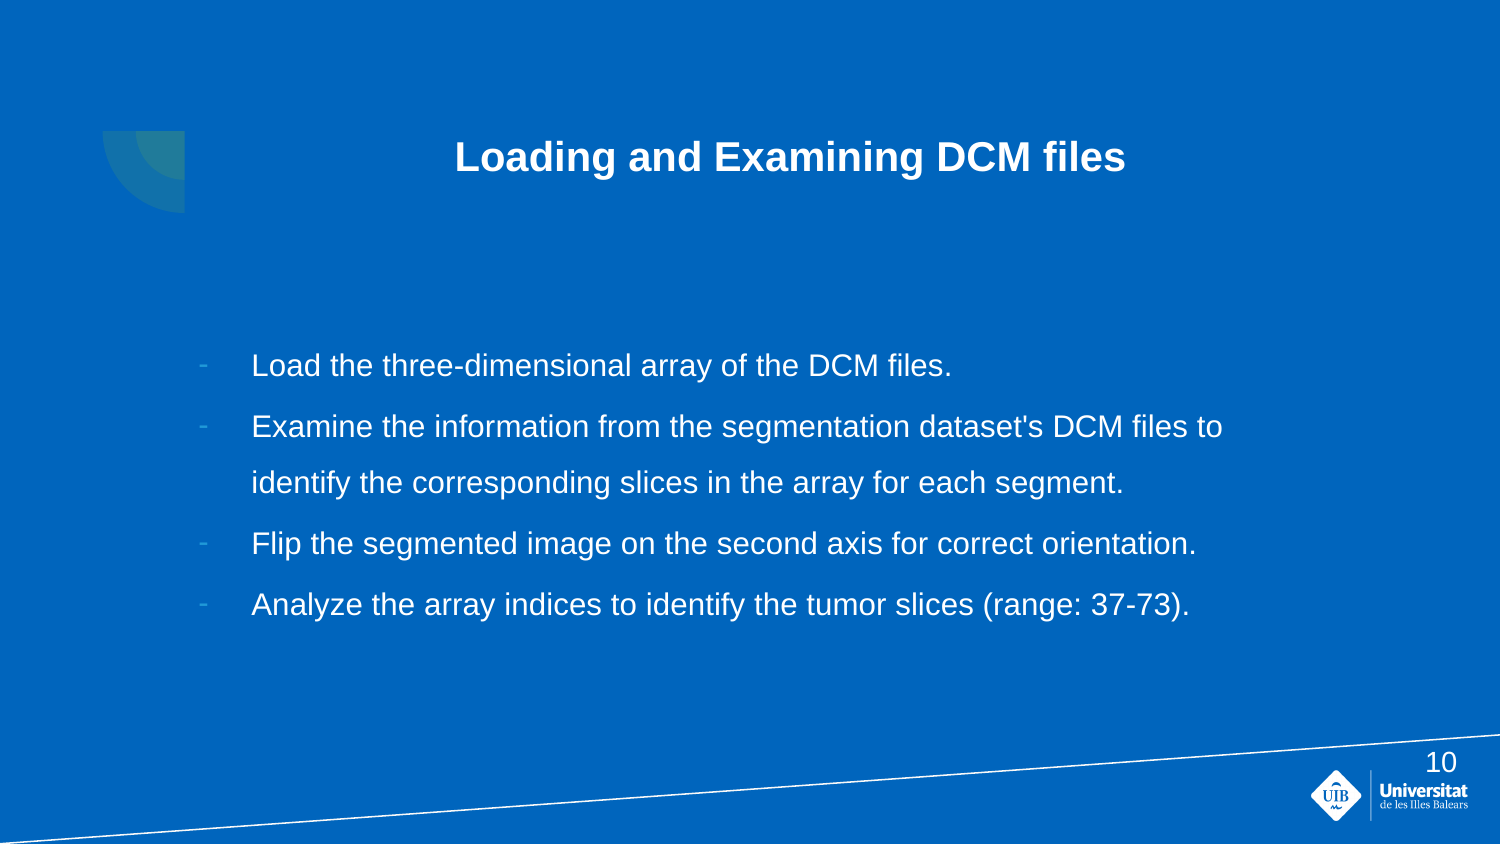

# Loading and Examining DCM files

Load the three-dimensional array of the DCM files.
Examine the information from the segmentation dataset's DCM files to identify the corresponding slices in the array for each segment.
Flip the segmented image on the second axis for correct orientation.
Analyze the array indices to identify the tumor slices (range: 37-73).
10